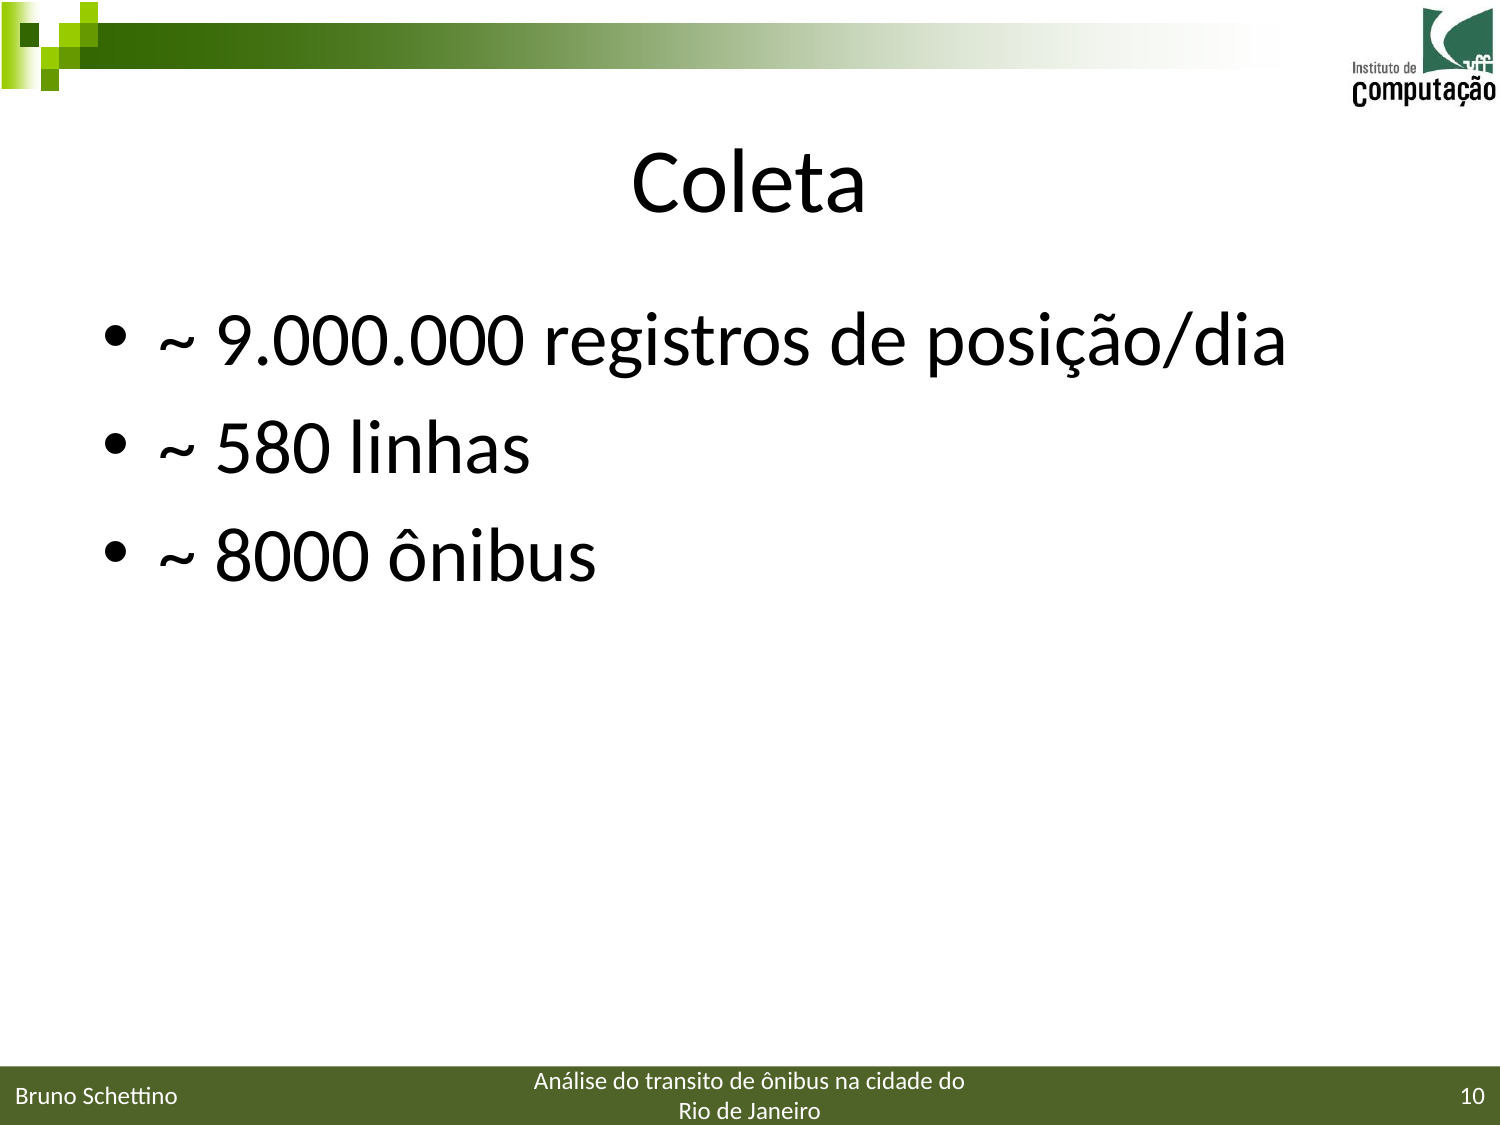

# Coleta
~ 9.000.000 registros de posição/dia
~ 580 linhas
~ 8000 ônibus

Bruno Schettino
Análise do transito de ônibus na cidade do Rio de Janeiro
10